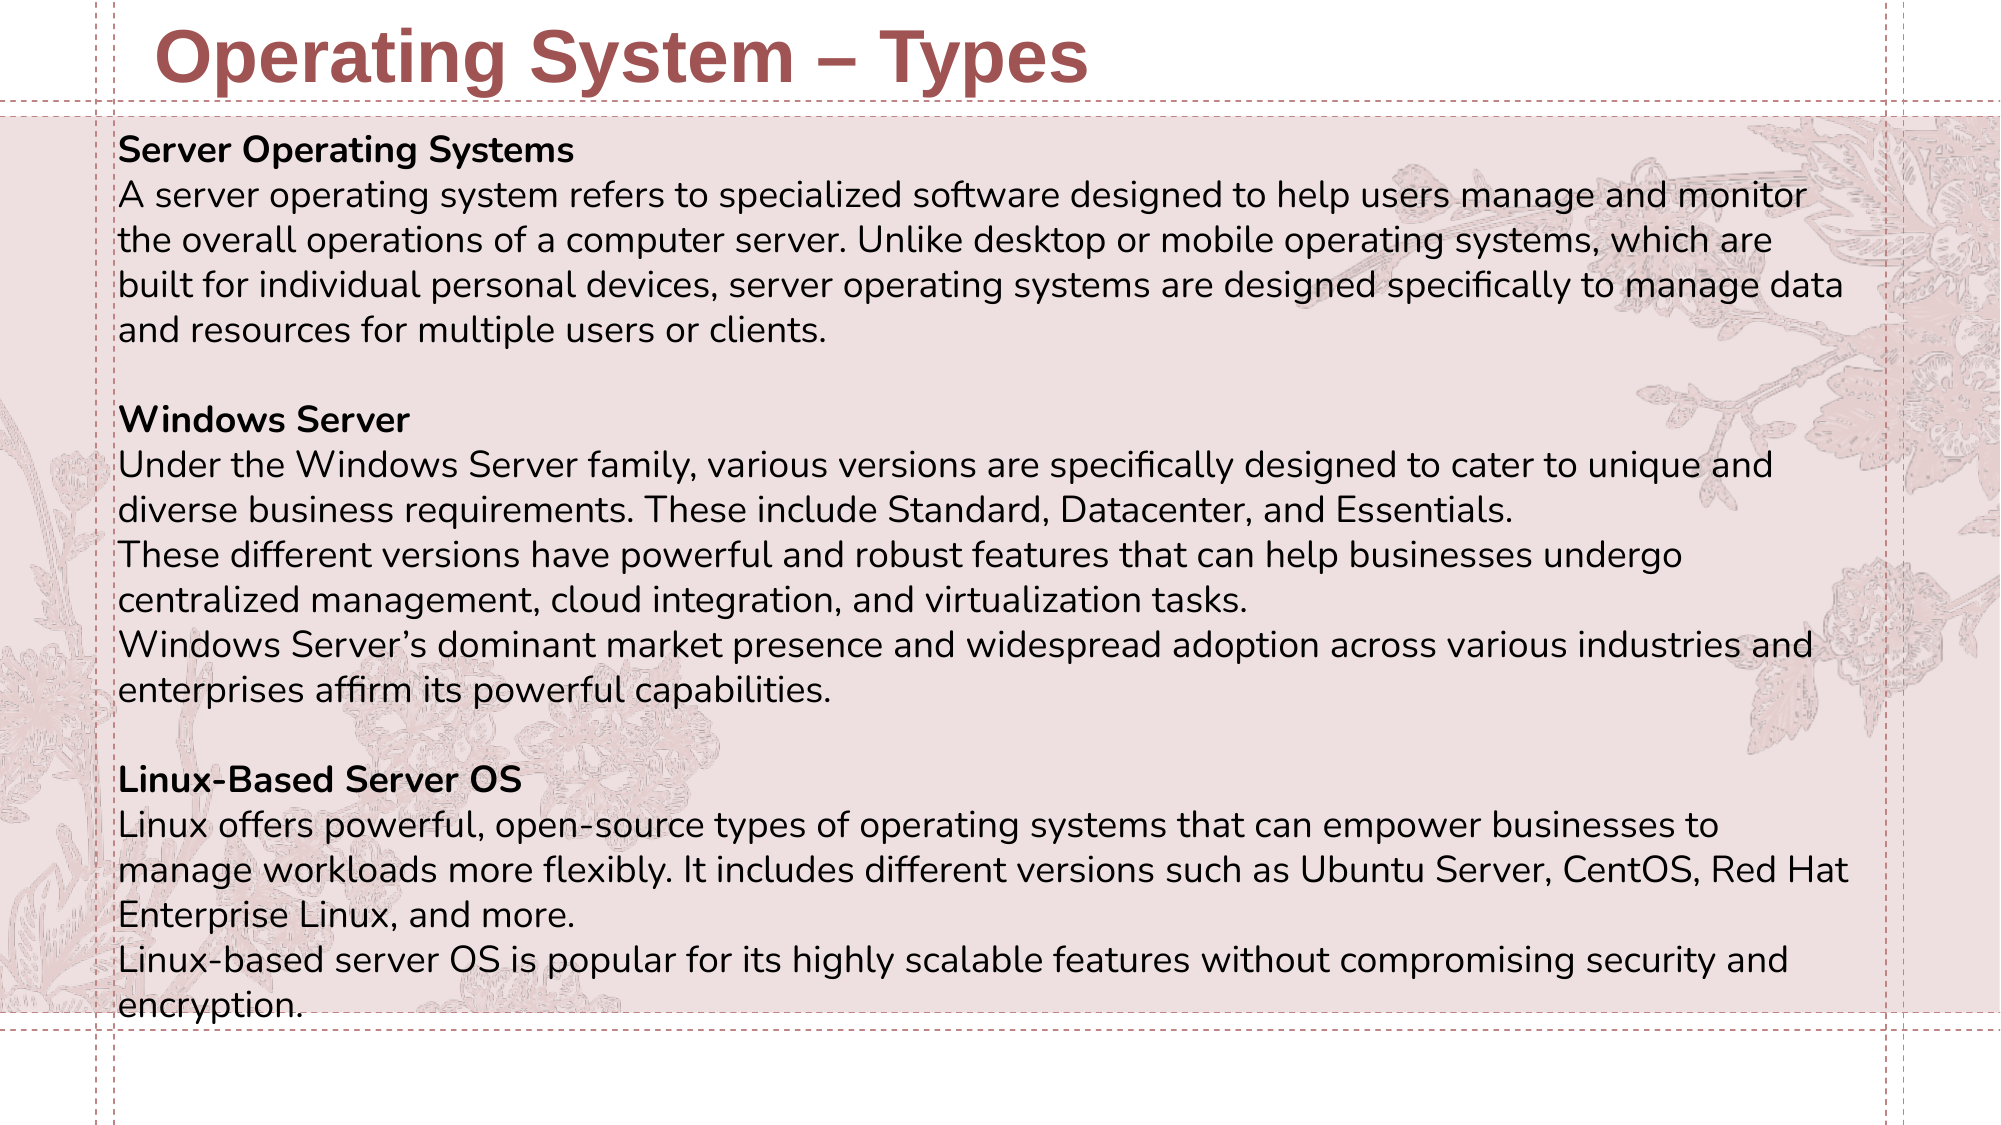

Operating System – Types
Server Operating Systems
A server operating system refers to specialized software designed to help users manage and monitor the overall operations of a computer server. Unlike desktop or mobile operating systems, which are built for individual personal devices, server operating systems are designed specifically to manage data and resources for multiple users or clients.

Windows Server
Under the Windows Server family, various versions are specifically designed to cater to unique and diverse business requirements. These include Standard, Datacenter, and Essentials.
These different versions have powerful and robust features that can help businesses undergo centralized management, cloud integration, and virtualization tasks.
Windows Server’s dominant market presence and widespread adoption across various industries and enterprises affirm its powerful capabilities.

Linux-Based Server OS
Linux offers powerful, open-source types of operating systems that can empower businesses to manage workloads more flexibly. It includes different versions such as Ubuntu Server, CentOS, Red Hat Enterprise Linux, and more.
Linux-based server OS is popular for its highly scalable features without compromising security and encryption.